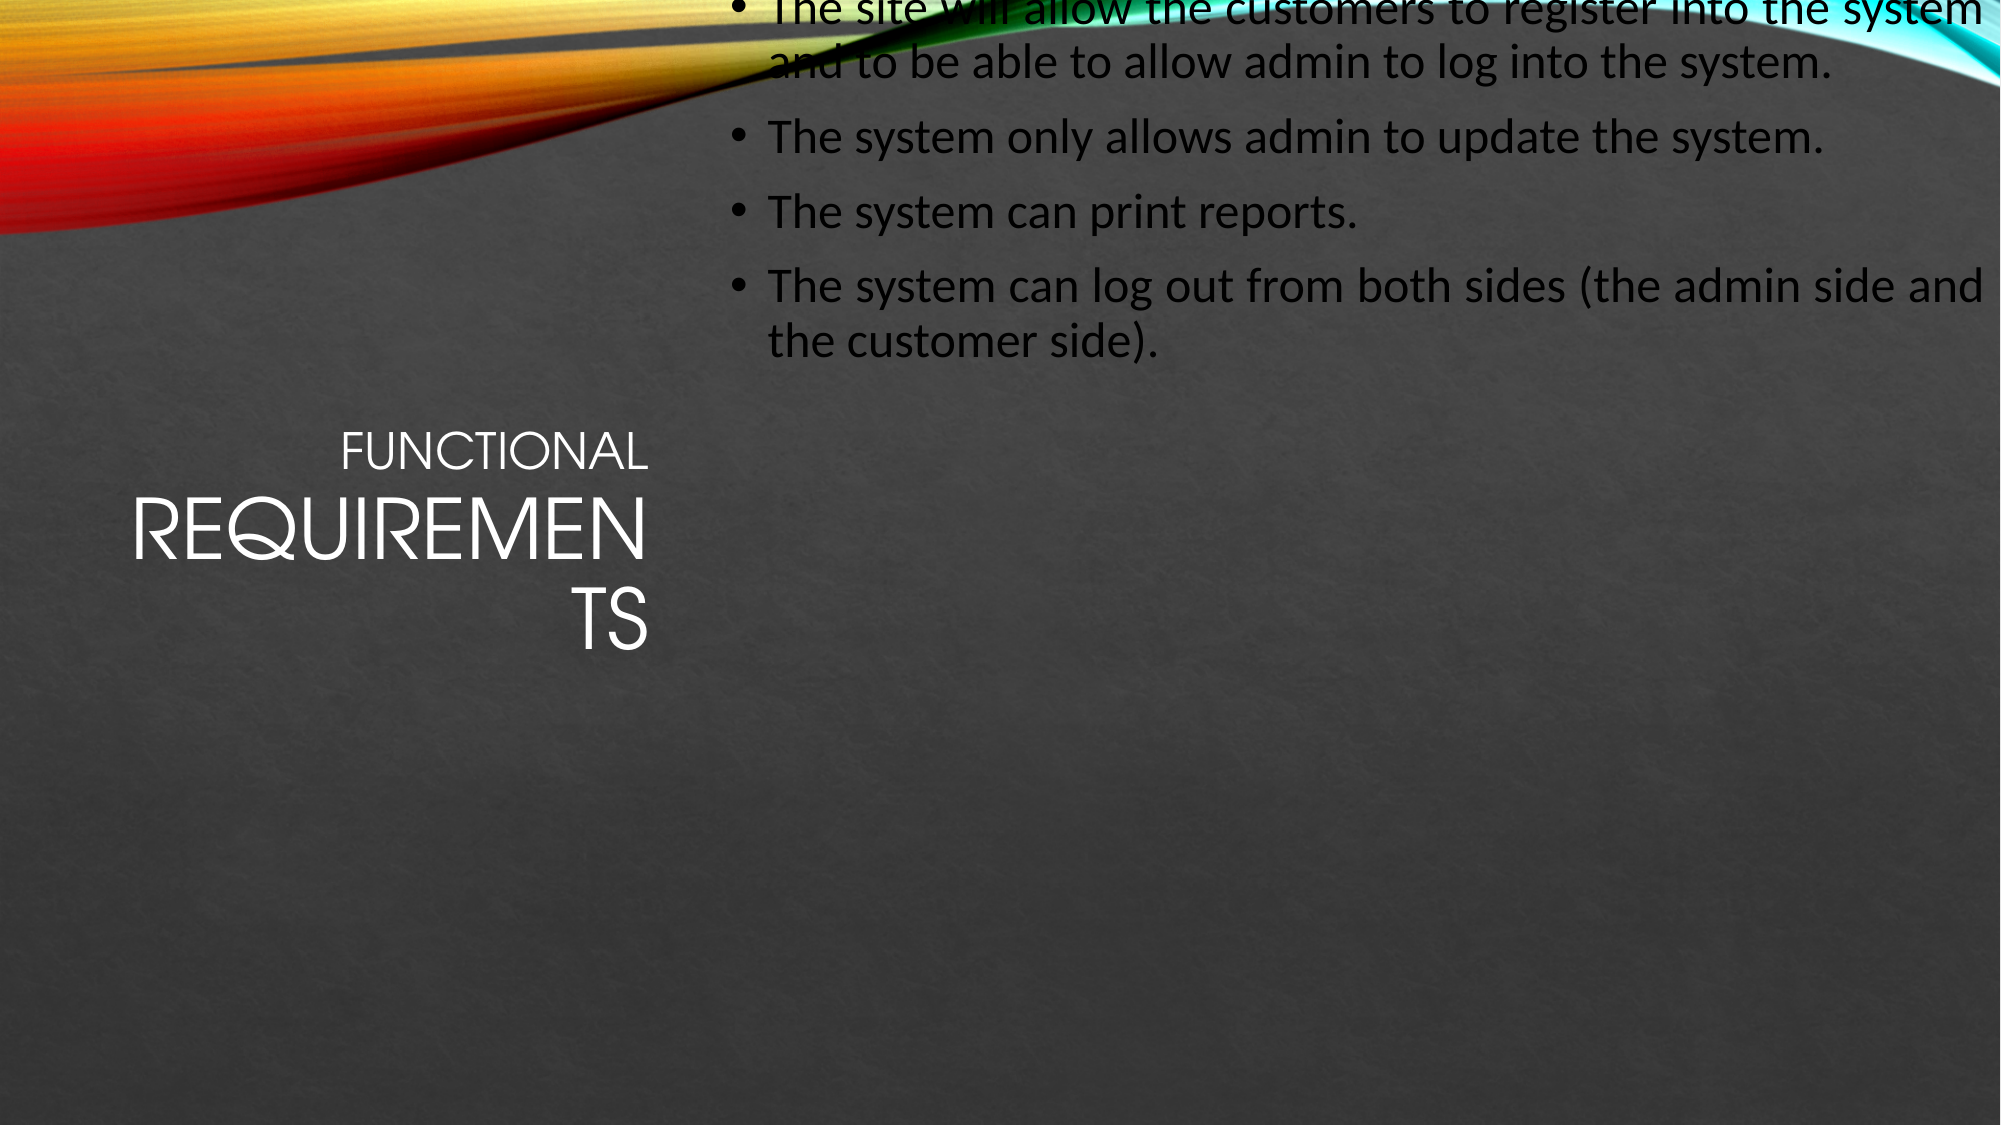

The site will allow the customers to register into the system and to be able to allow admin to log into the system.
The system only allows admin to update the system.
The system can print reports.
The system can log out from both sides (the admin side and the customer side).

# FUNCTIONAL REQUIREMENTS